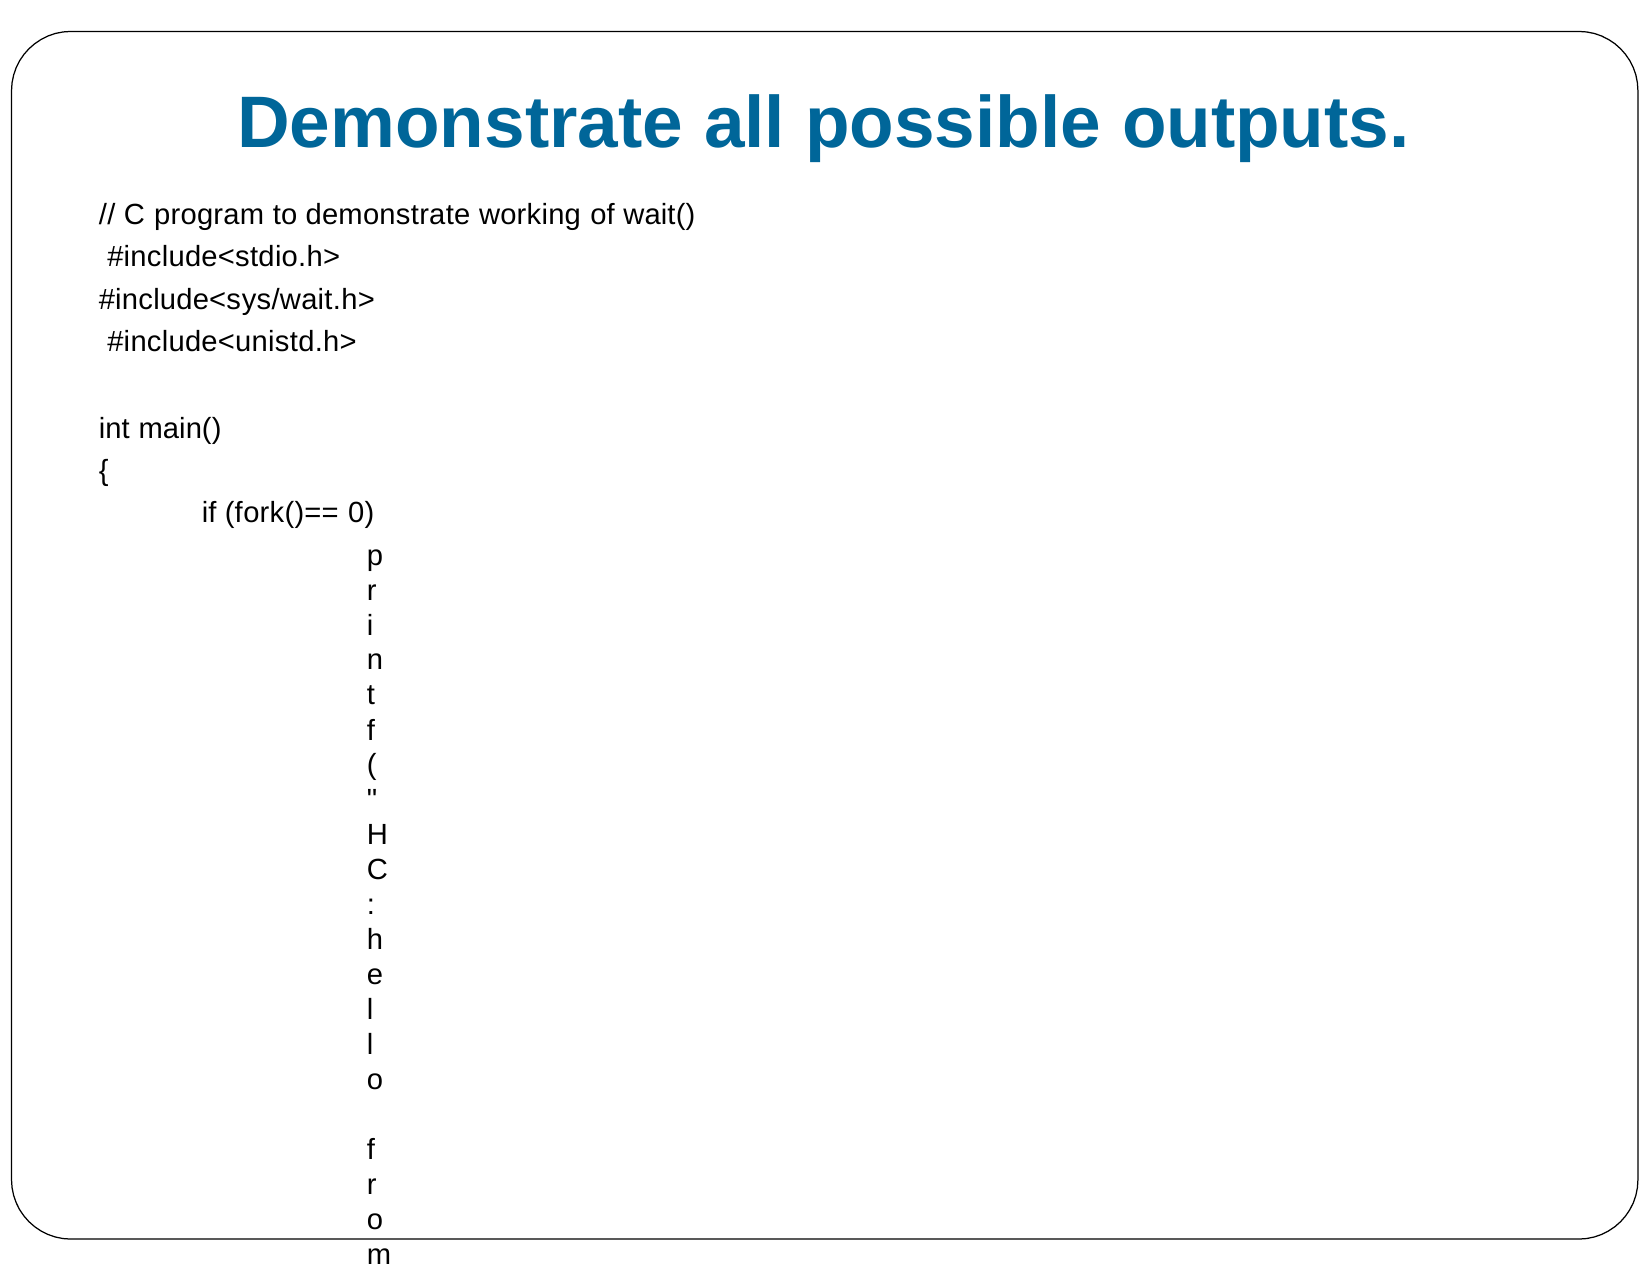

# Demonstrate all possible outputs.
// C program to demonstrate working of wait()  #include<stdio.h>
#include<sys/wait.h>  #include<unistd.h>

int main()
{
if (fork()== 0)
printf("HC: hello from child\n");
else
{
printf("HP: hello from parent\n");  wait(NULL);
printf("CT: child has terminated\n");
}

printf("Bye\n");  return 0;
}